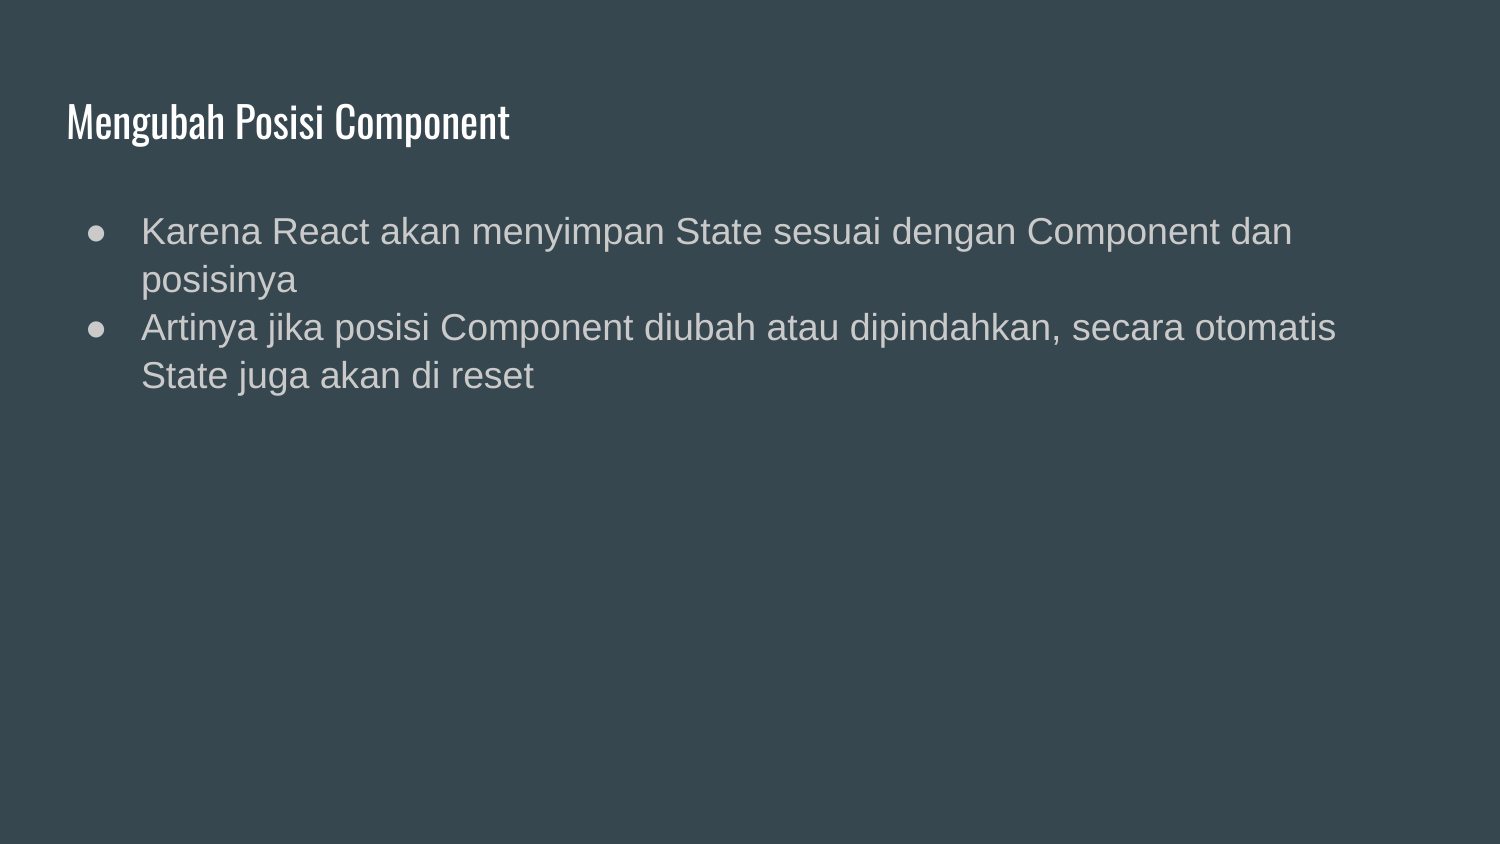

# Mengubah Posisi Component
Karena React akan menyimpan State sesuai dengan Component dan posisinya
Artinya jika posisi Component diubah atau dipindahkan, secara otomatis State juga akan di reset